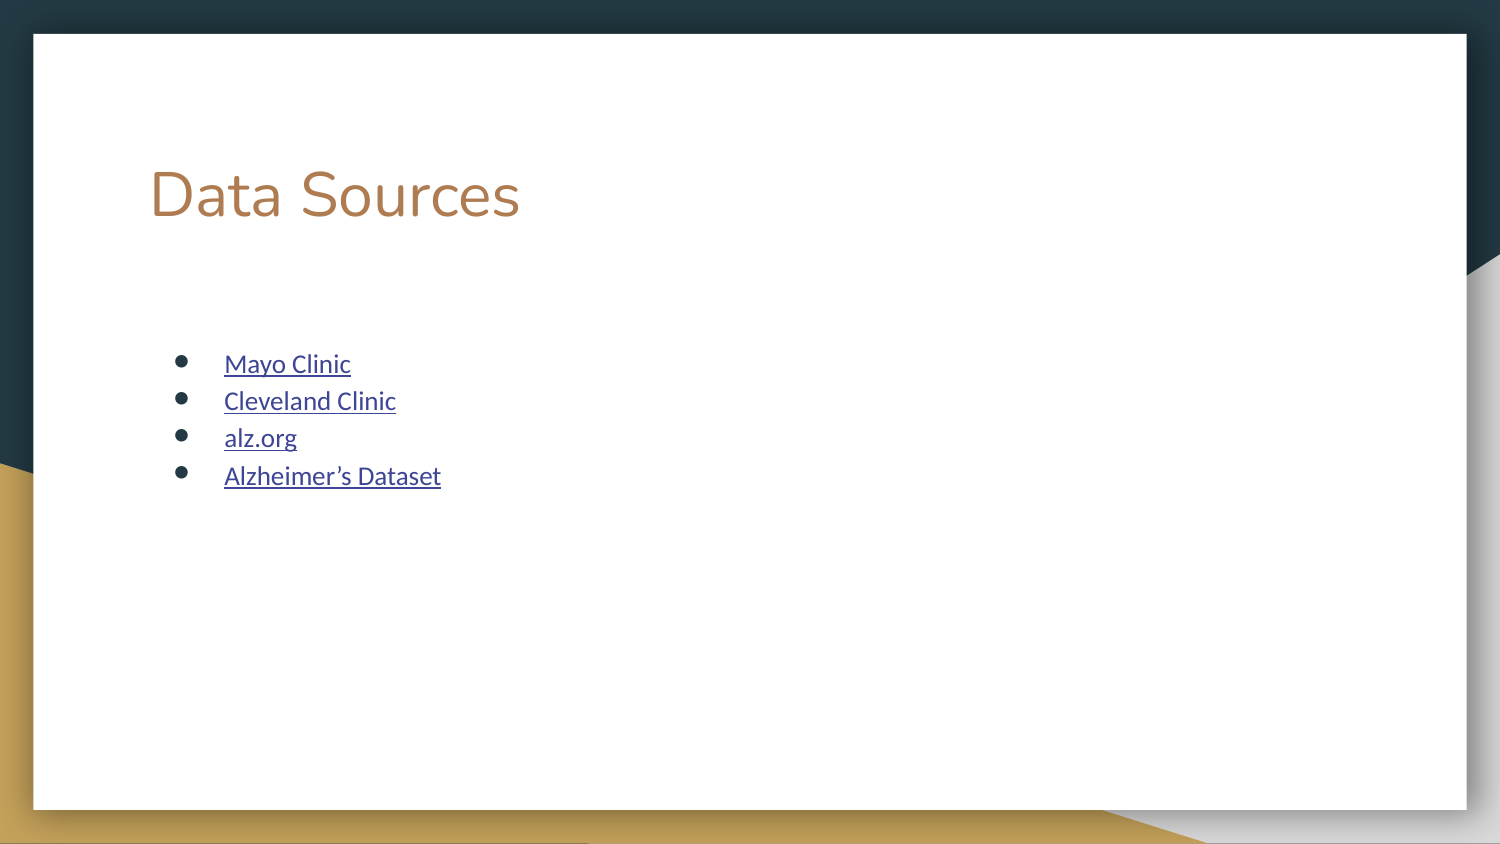

# Data Sources
Mayo Clinic
Cleveland Clinic
alz.org
Alzheimer’s Dataset